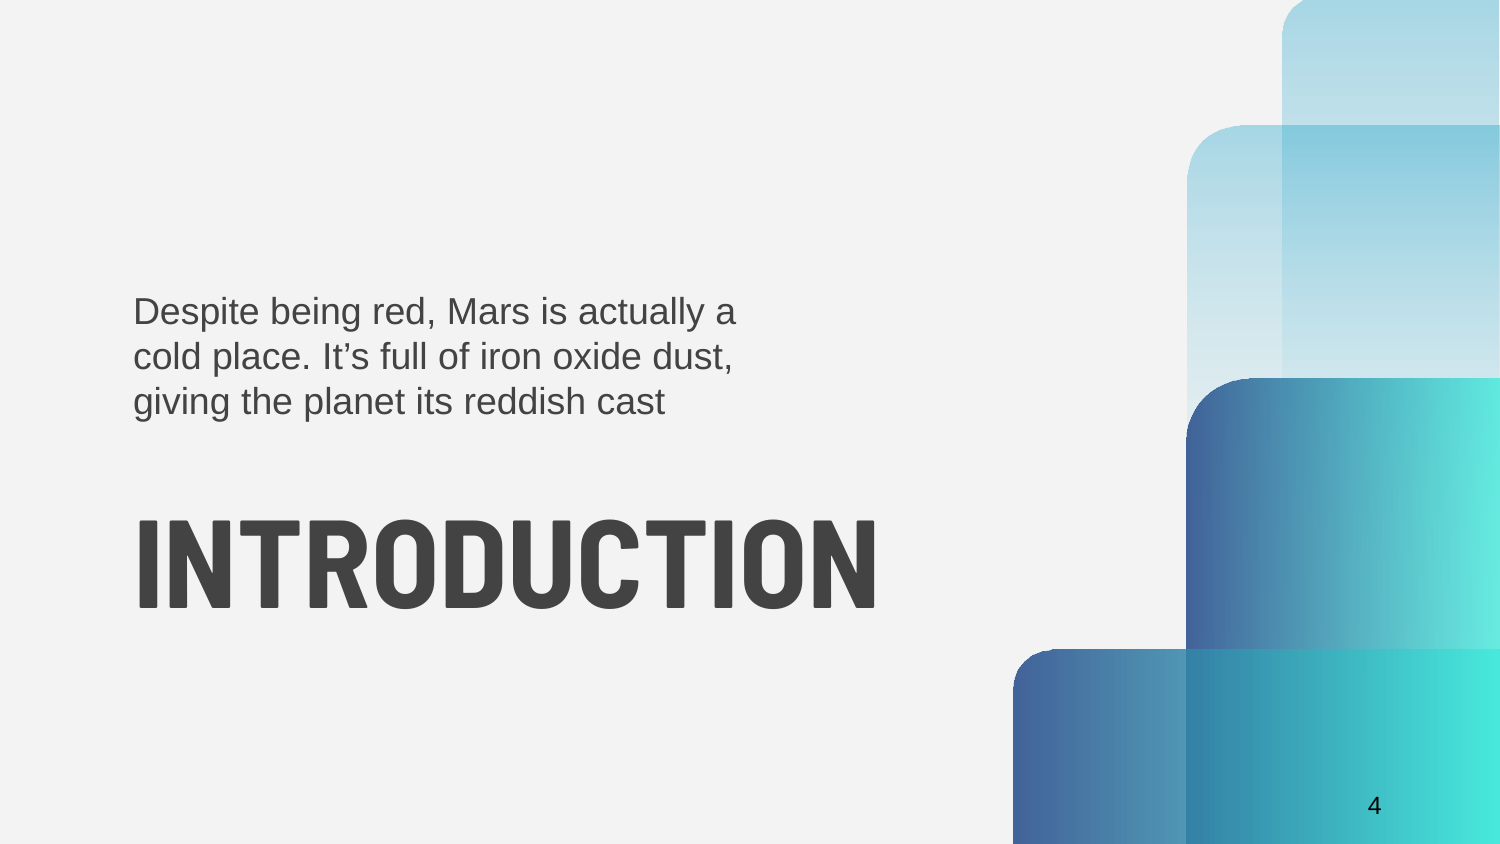

Despite being red, Mars is actually a cold place. It’s full of iron oxide dust, giving the planet its reddish cast
# INTRODUCTION
4